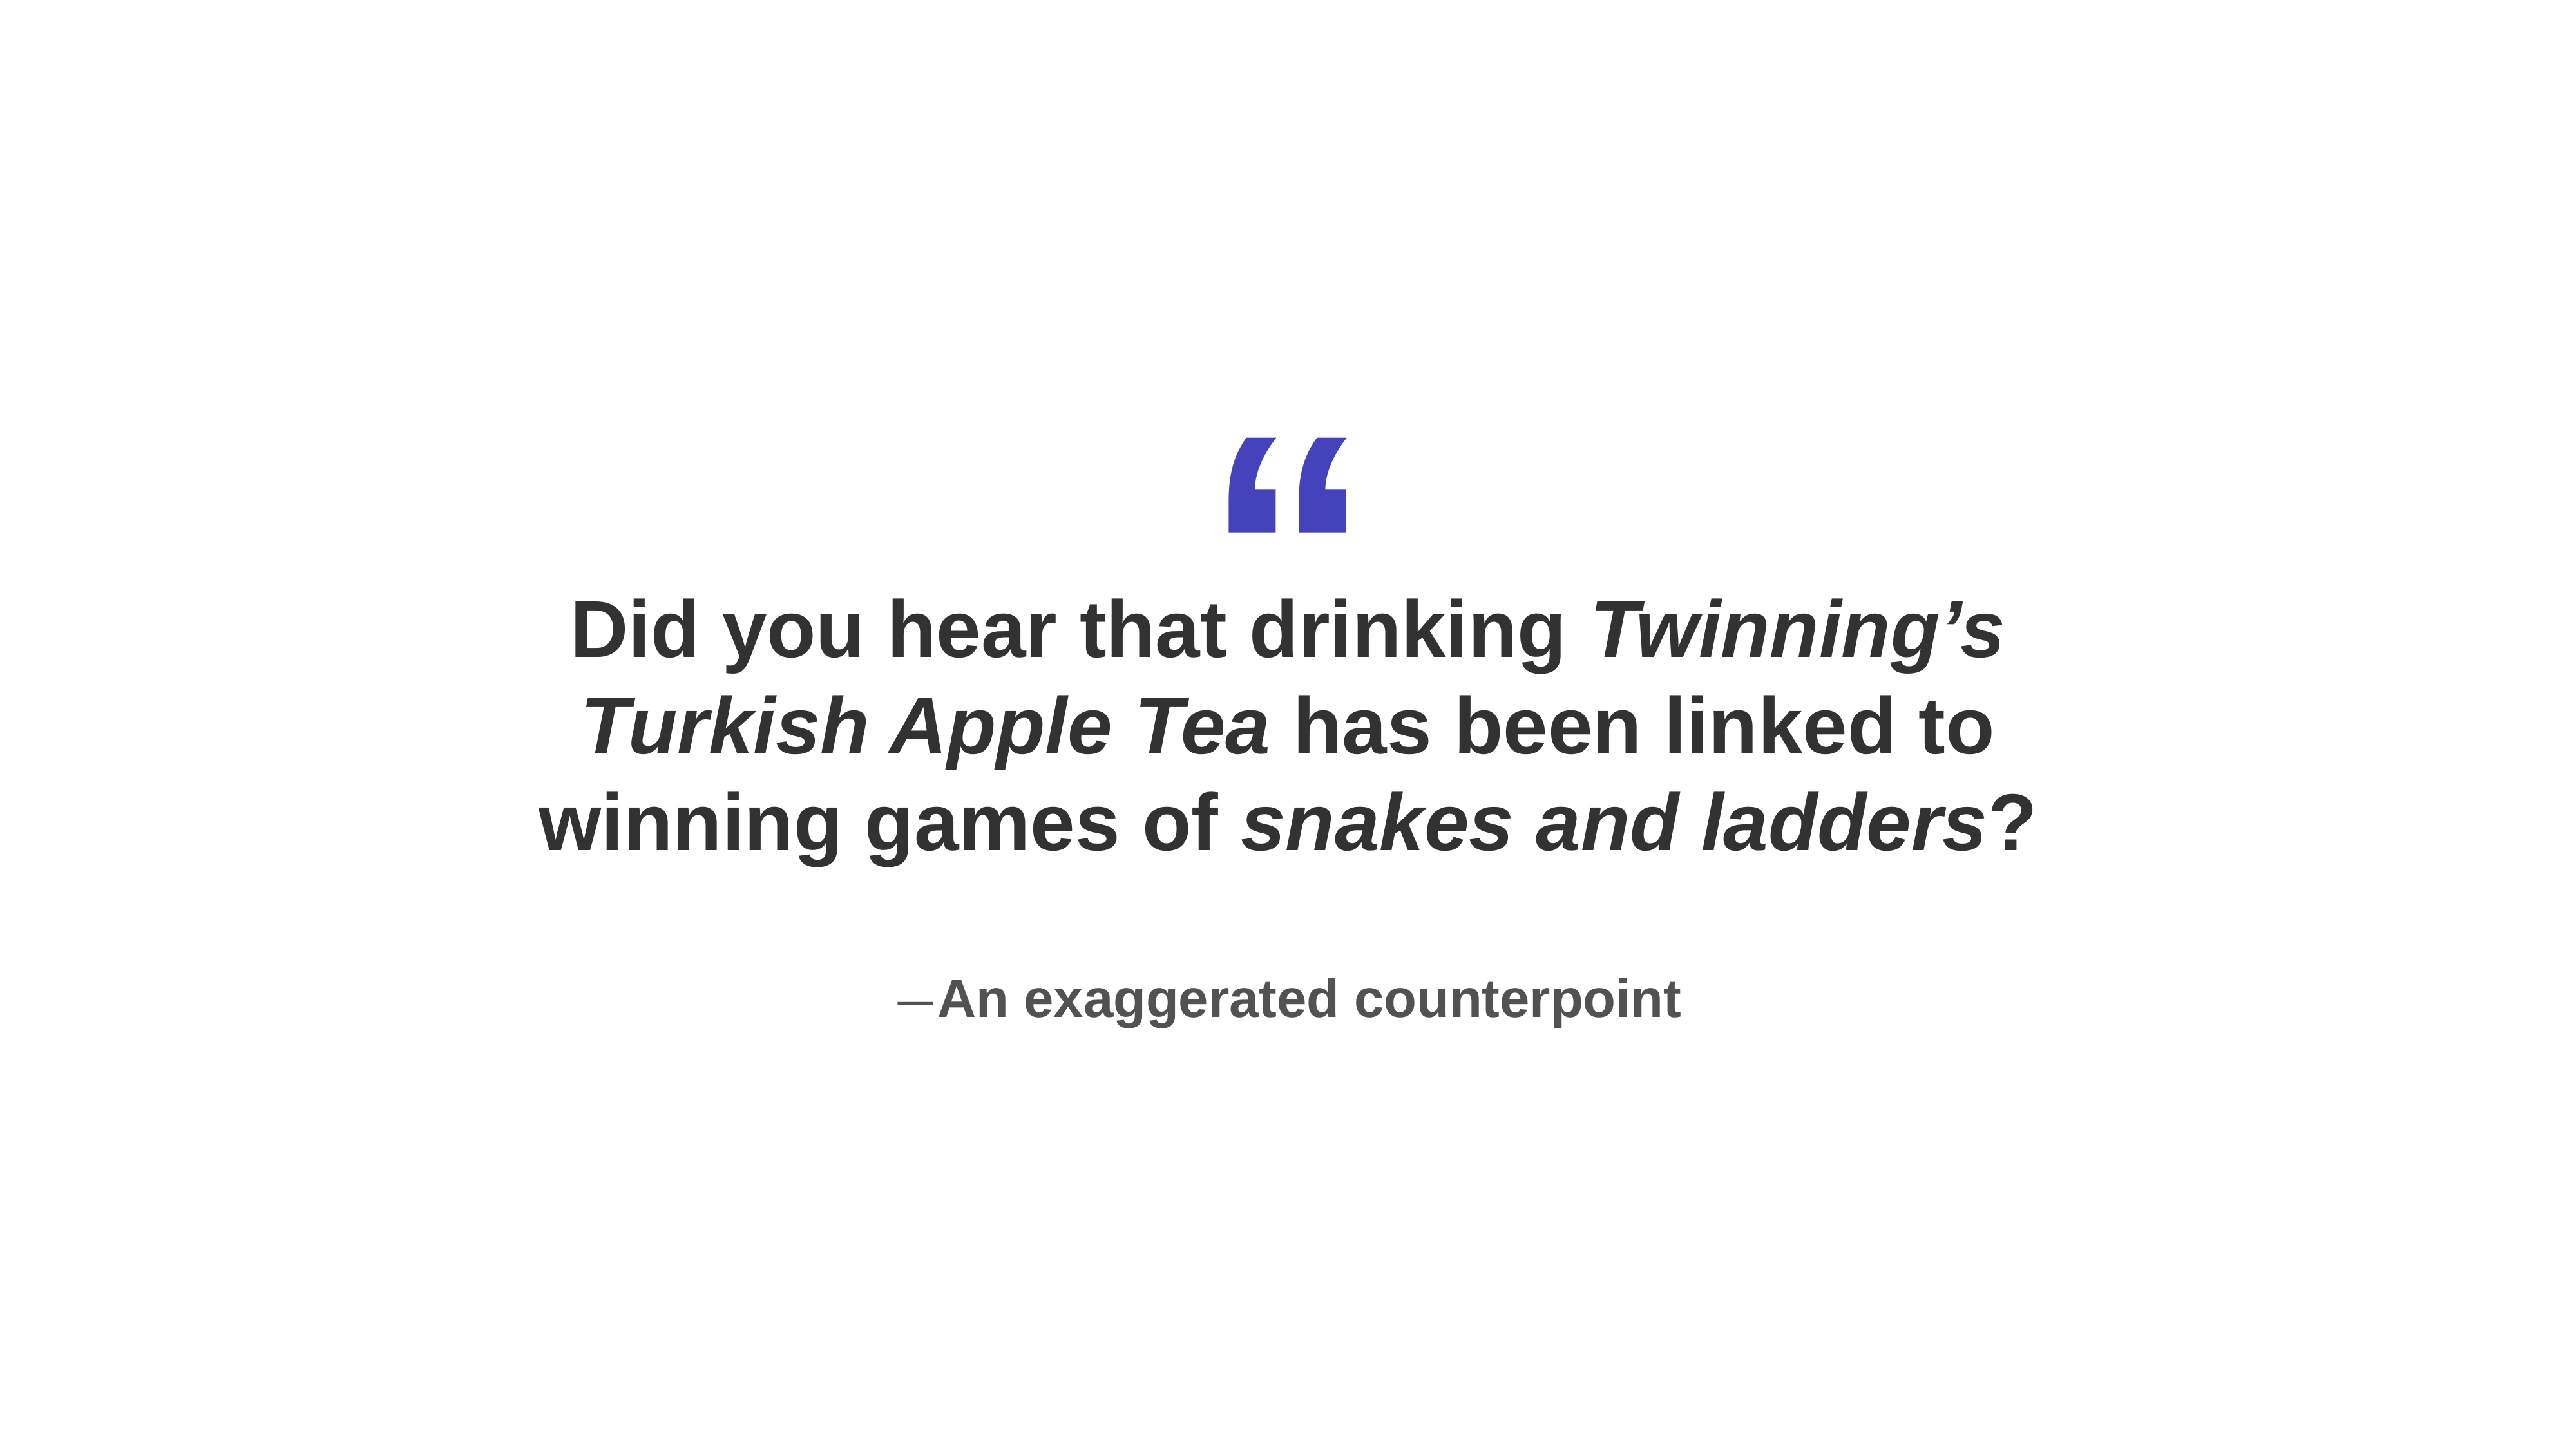

“
Did you hear that drinking Twinning’s Turkish Apple Tea has been linked to winning games of snakes and ladders?

—An exaggerated counterpoint